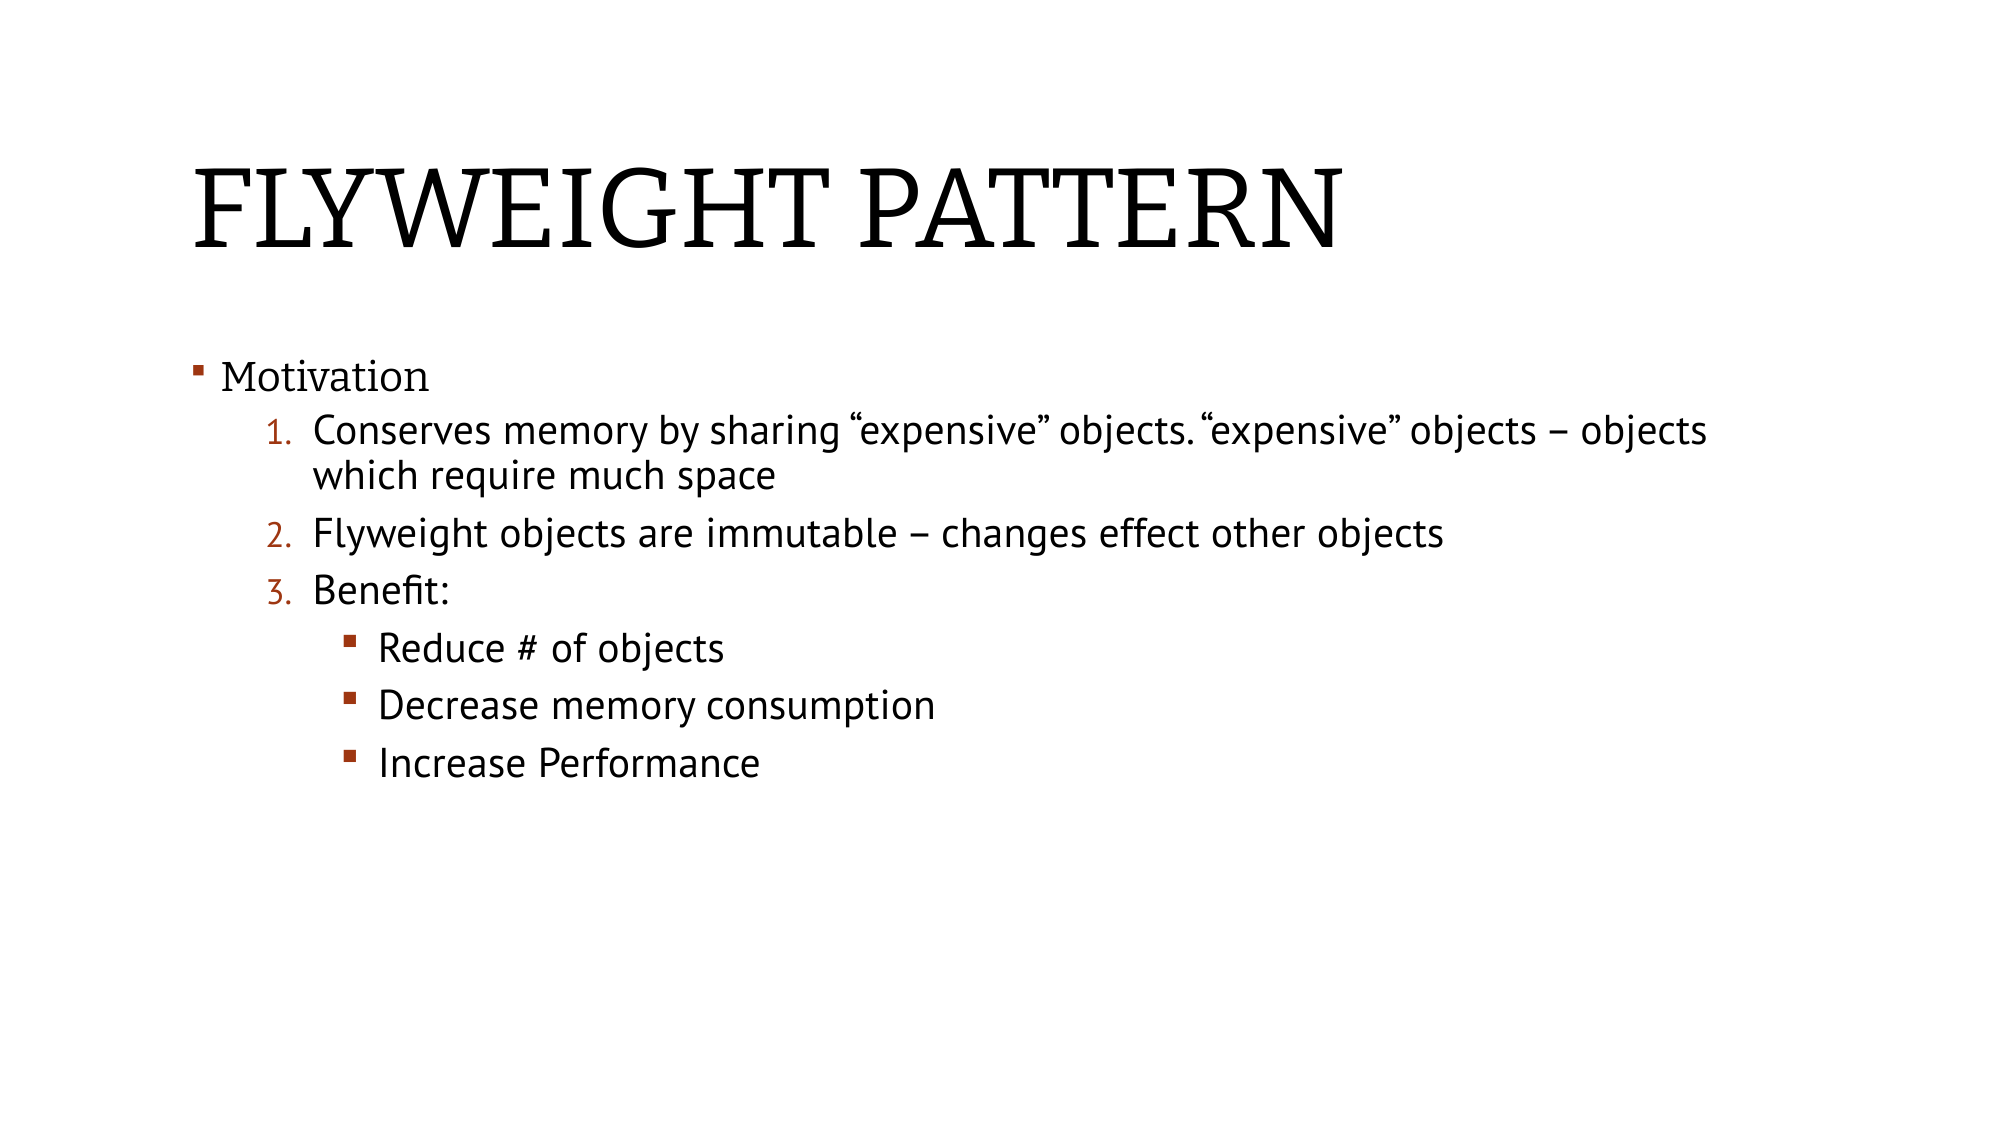

# Flyweight pattern
Motivation
Conserves memory by sharing “expensive” objects. “expensive” objects – objects which require much space
Flyweight objects are immutable – changes effect other objects
Benefit:
Reduce # of objects
Decrease memory consumption
Increase Performance